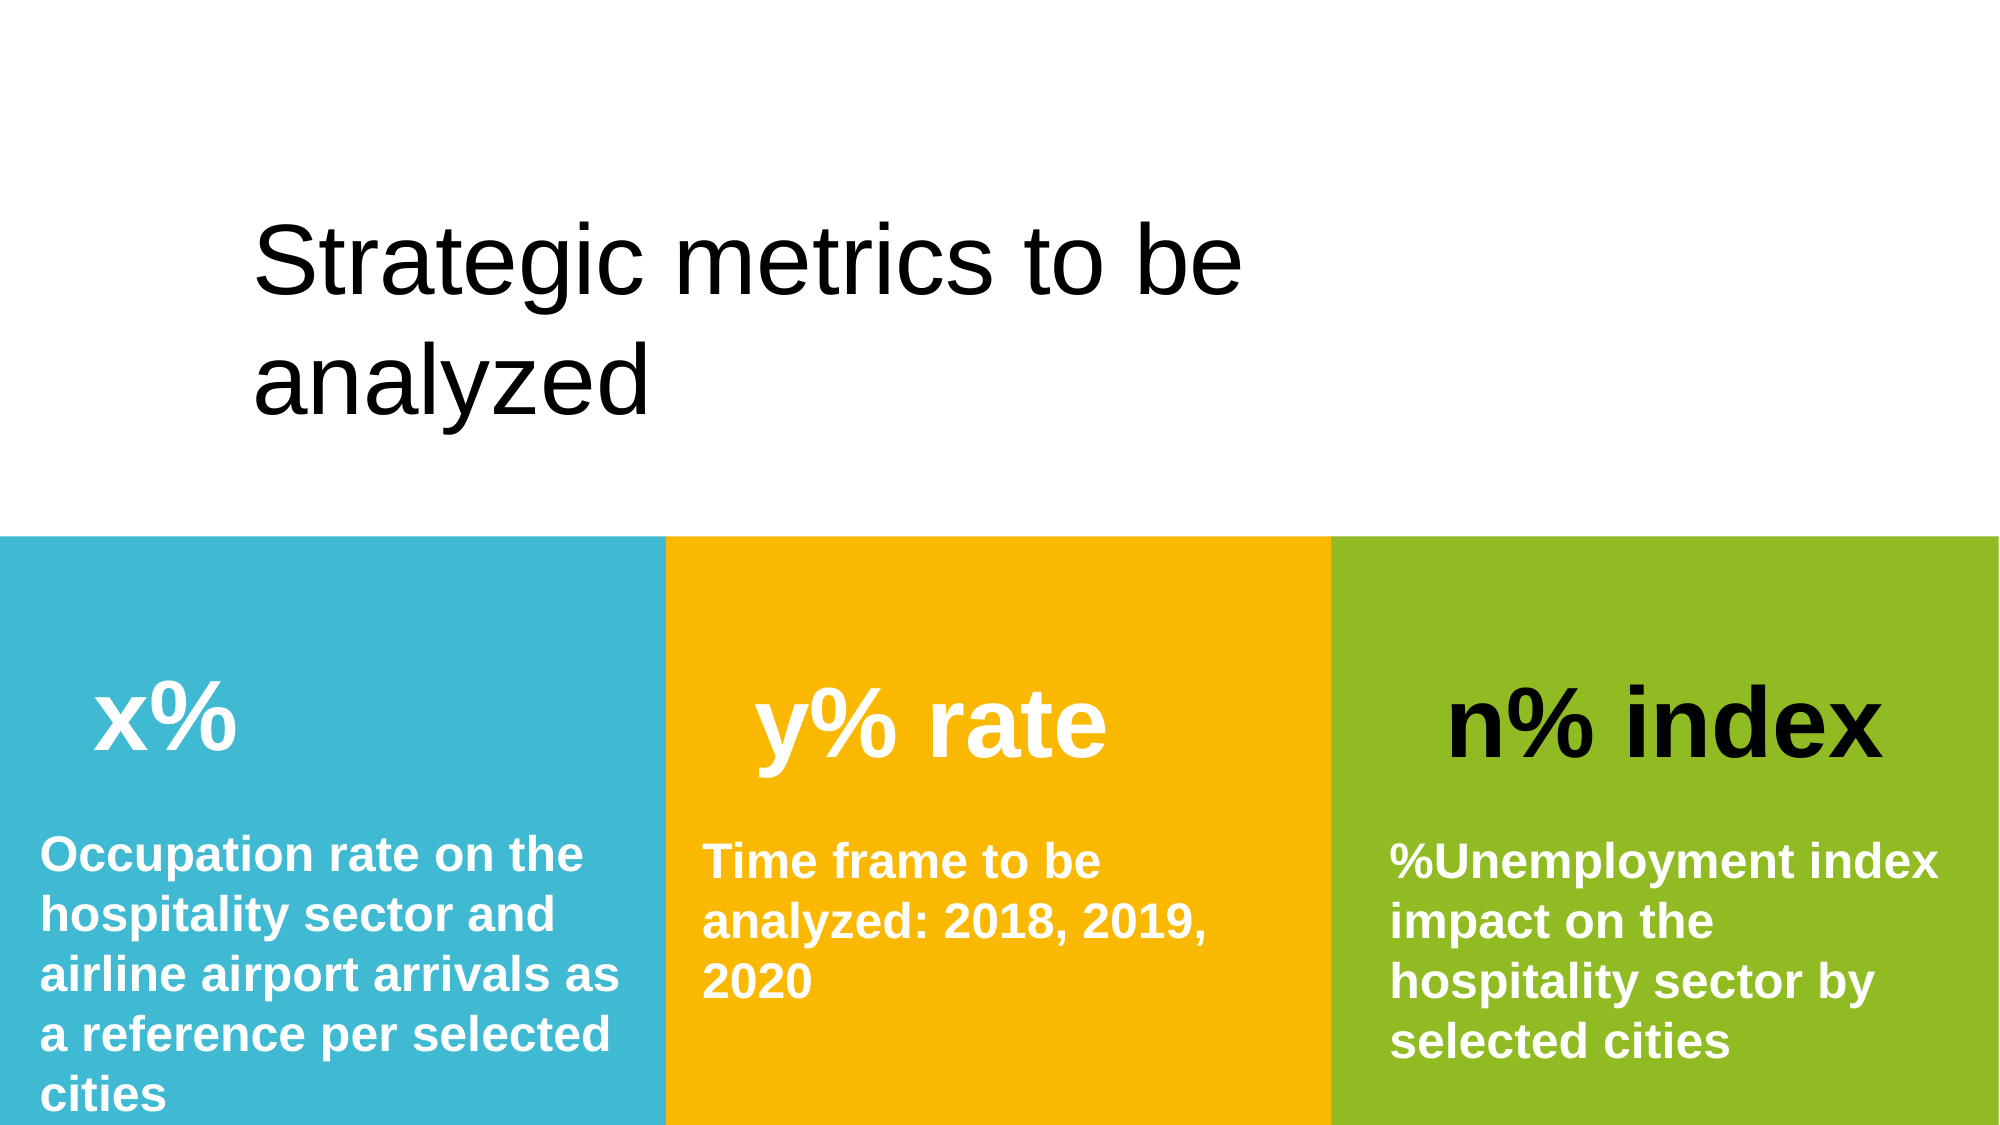

Strategic metrics to be analyzed

x%
y% rate
n% index
Occupation rate on the hospitality sector and airline airport arrivals as a reference per selected cities
Time frame to be analyzed: 2018, 2019, 2020
%Unemployment index impact on the hospitality sector by selected cities